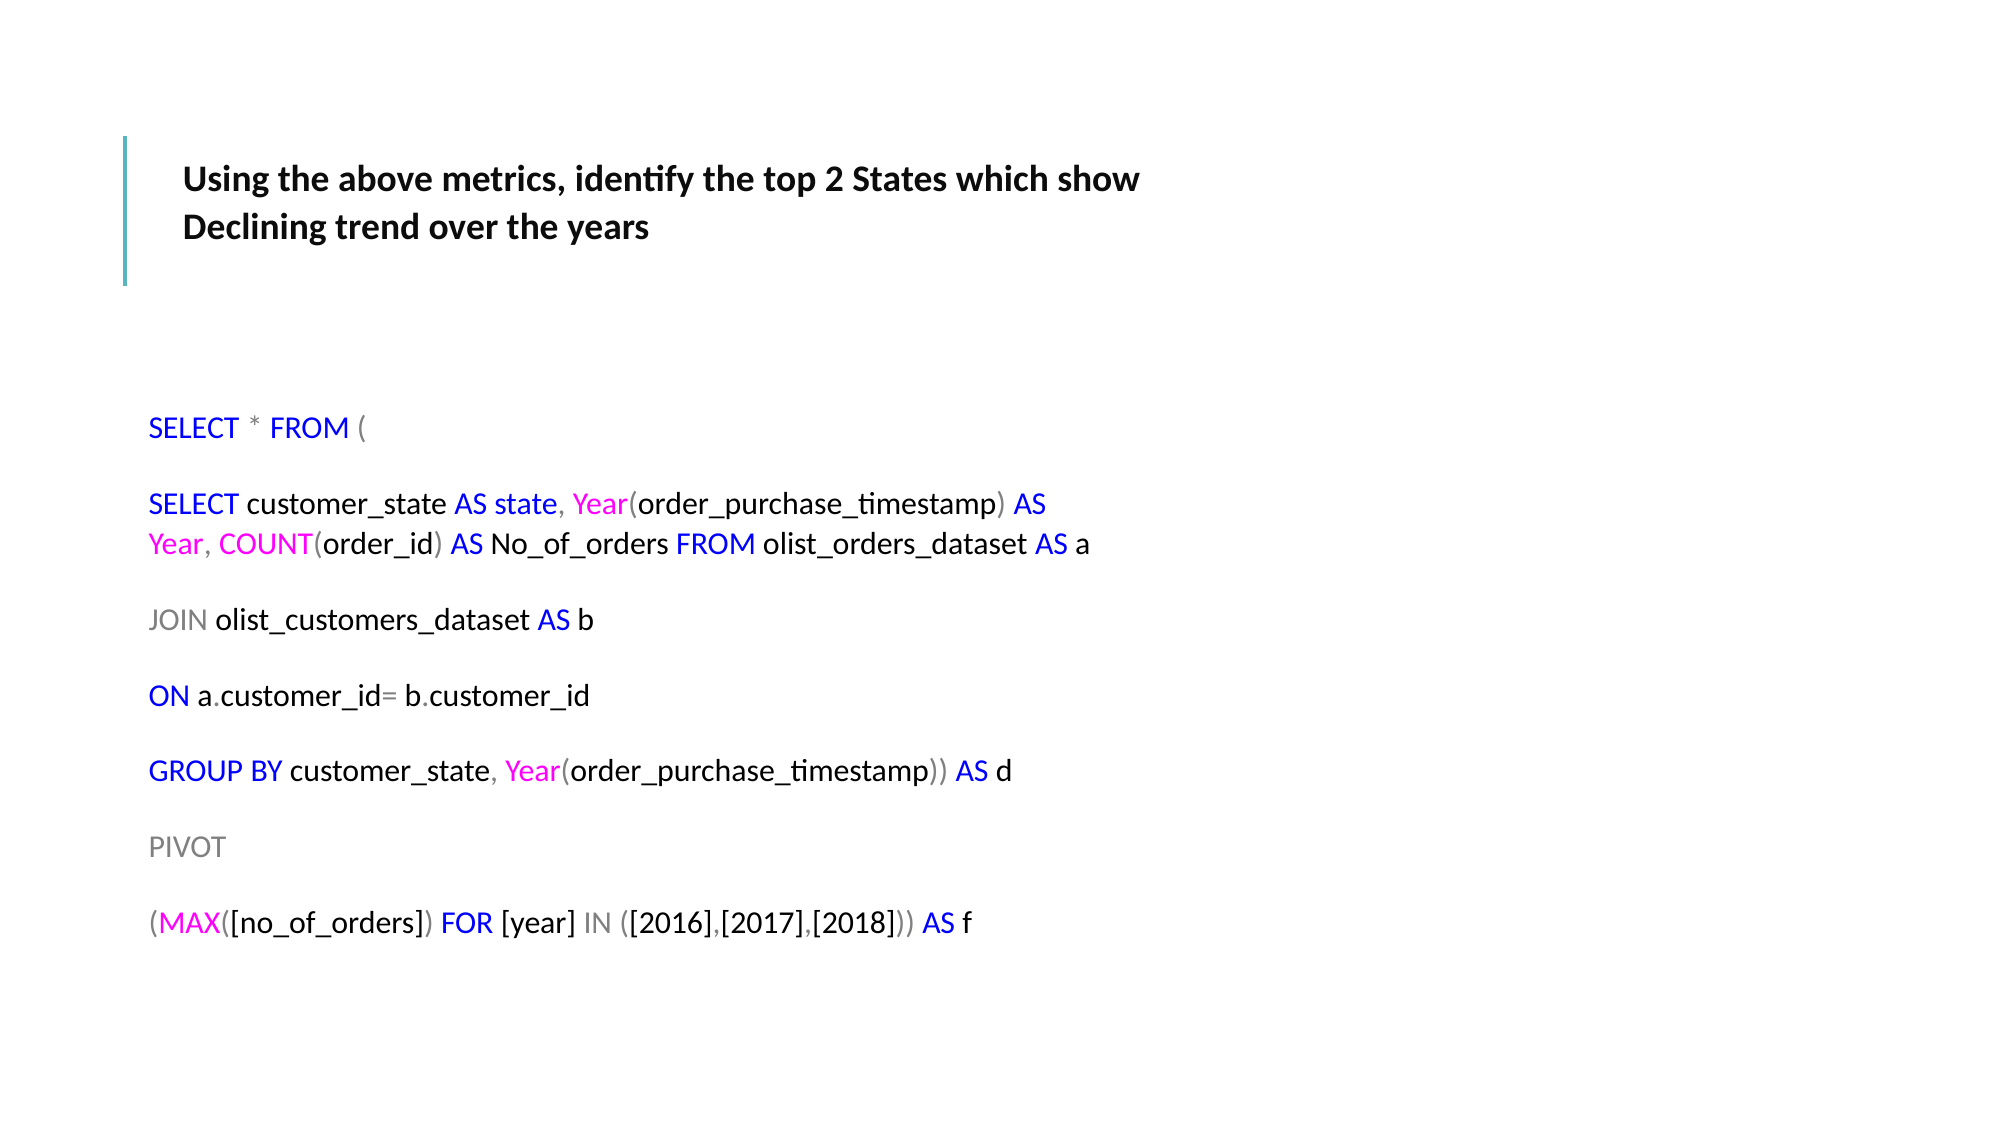

# Using the above metrics, identify the top 2 States which show Declining trend over the years

SELECT * FROM (
SELECT customer_state AS state, Year(order_purchase_timestamp) AS Year, COUNT(order_id) AS No_of_orders FROM olist_orders_dataset AS a
JOIN olist_customers_dataset AS b
ON a.customer_id= b.customer_id
GROUP BY customer_state, Year(order_purchase_timestamp)) AS d
PIVOT
(MAX([no_of_orders]) FOR [year] IN ([2016],[2017],[2018])) AS f